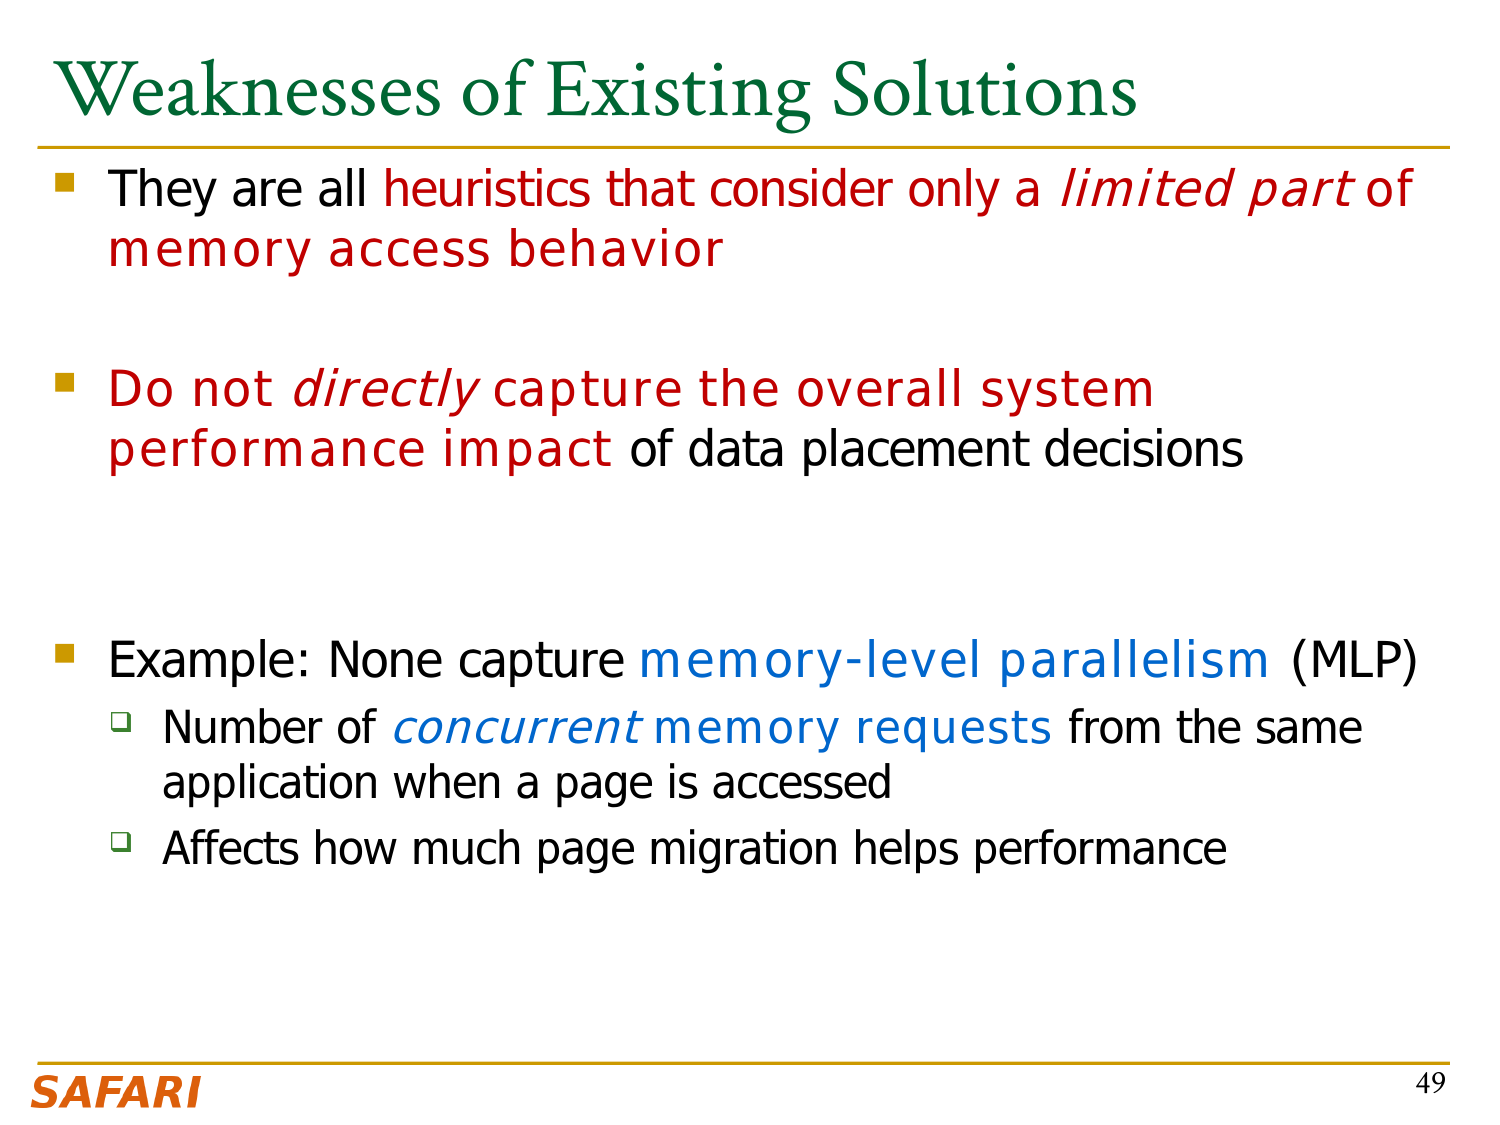

# Weaknesses of Existing Solutions
They are all heuristics that consider only a limited part of memory access behavior

Do not directly capture the overall system performance impact of data placement decisions

Example: None capture memory-level parallelism (MLP)
Number of concurrent memory requests from the same application when a page is accessed
Affects how much page migration helps performance

49